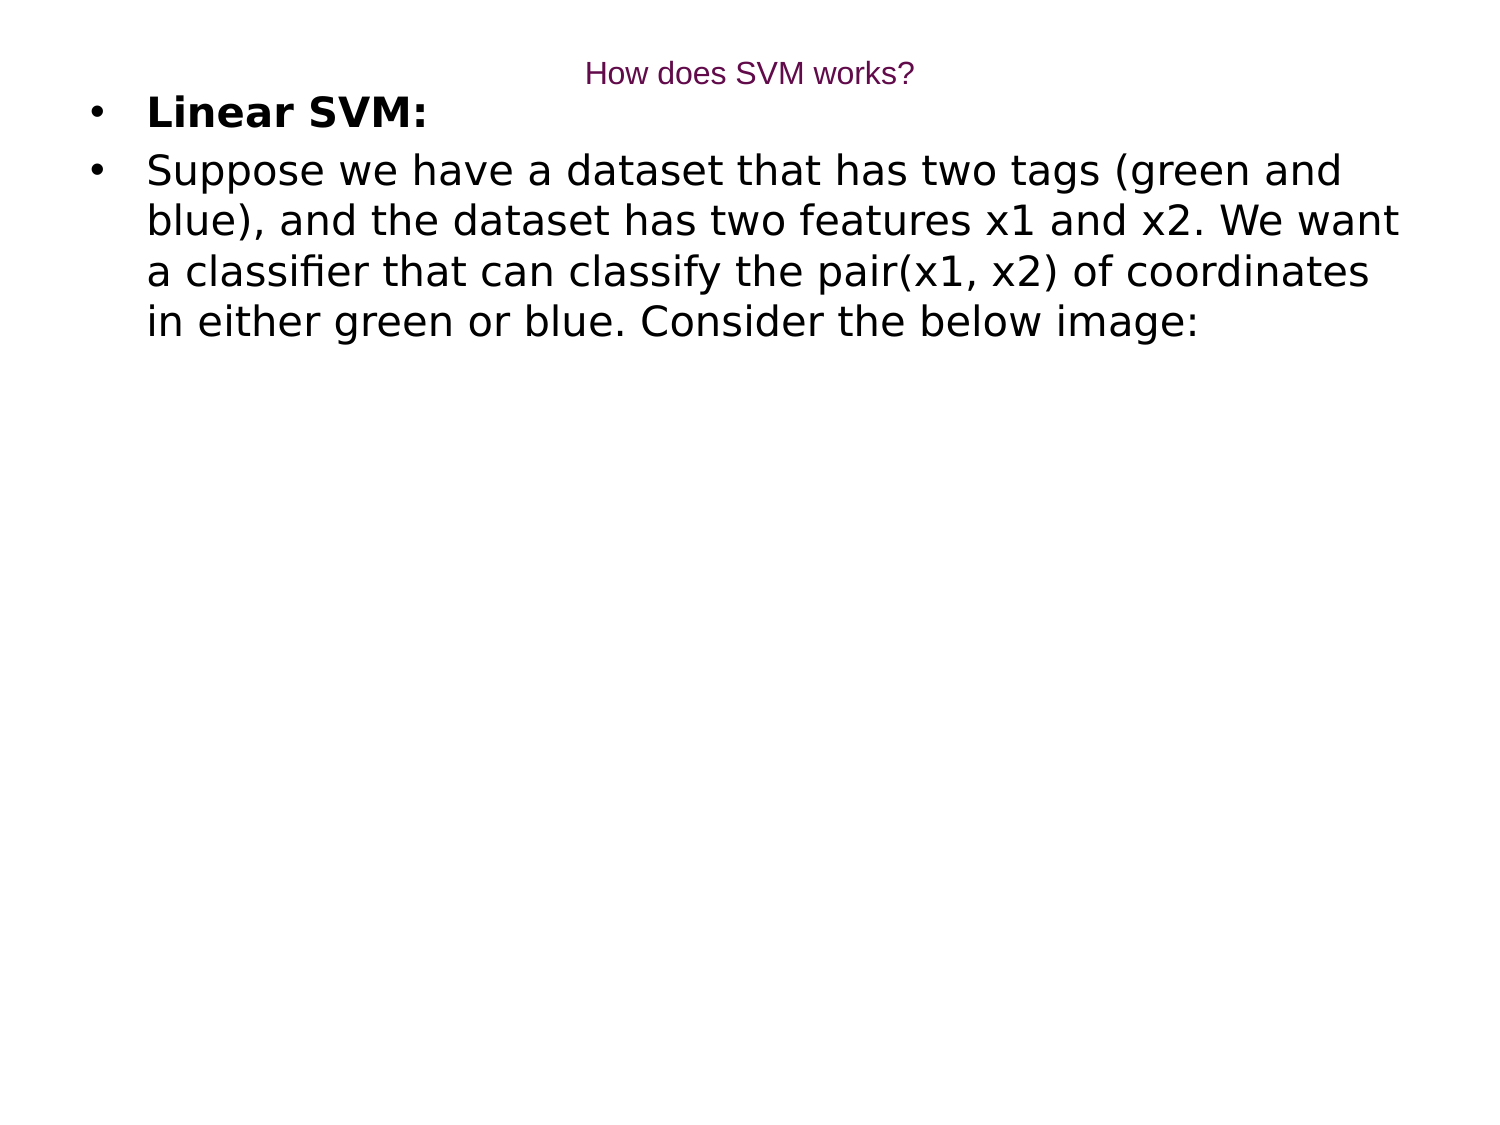

# How does SVM works?
Linear SVM:
Suppose we have a dataset that has two tags (green and blue), and the dataset has two features x1 and x2. We want a classifier that can classify the pair(x1, x2) of coordinates in either green or blue. Consider the below image: